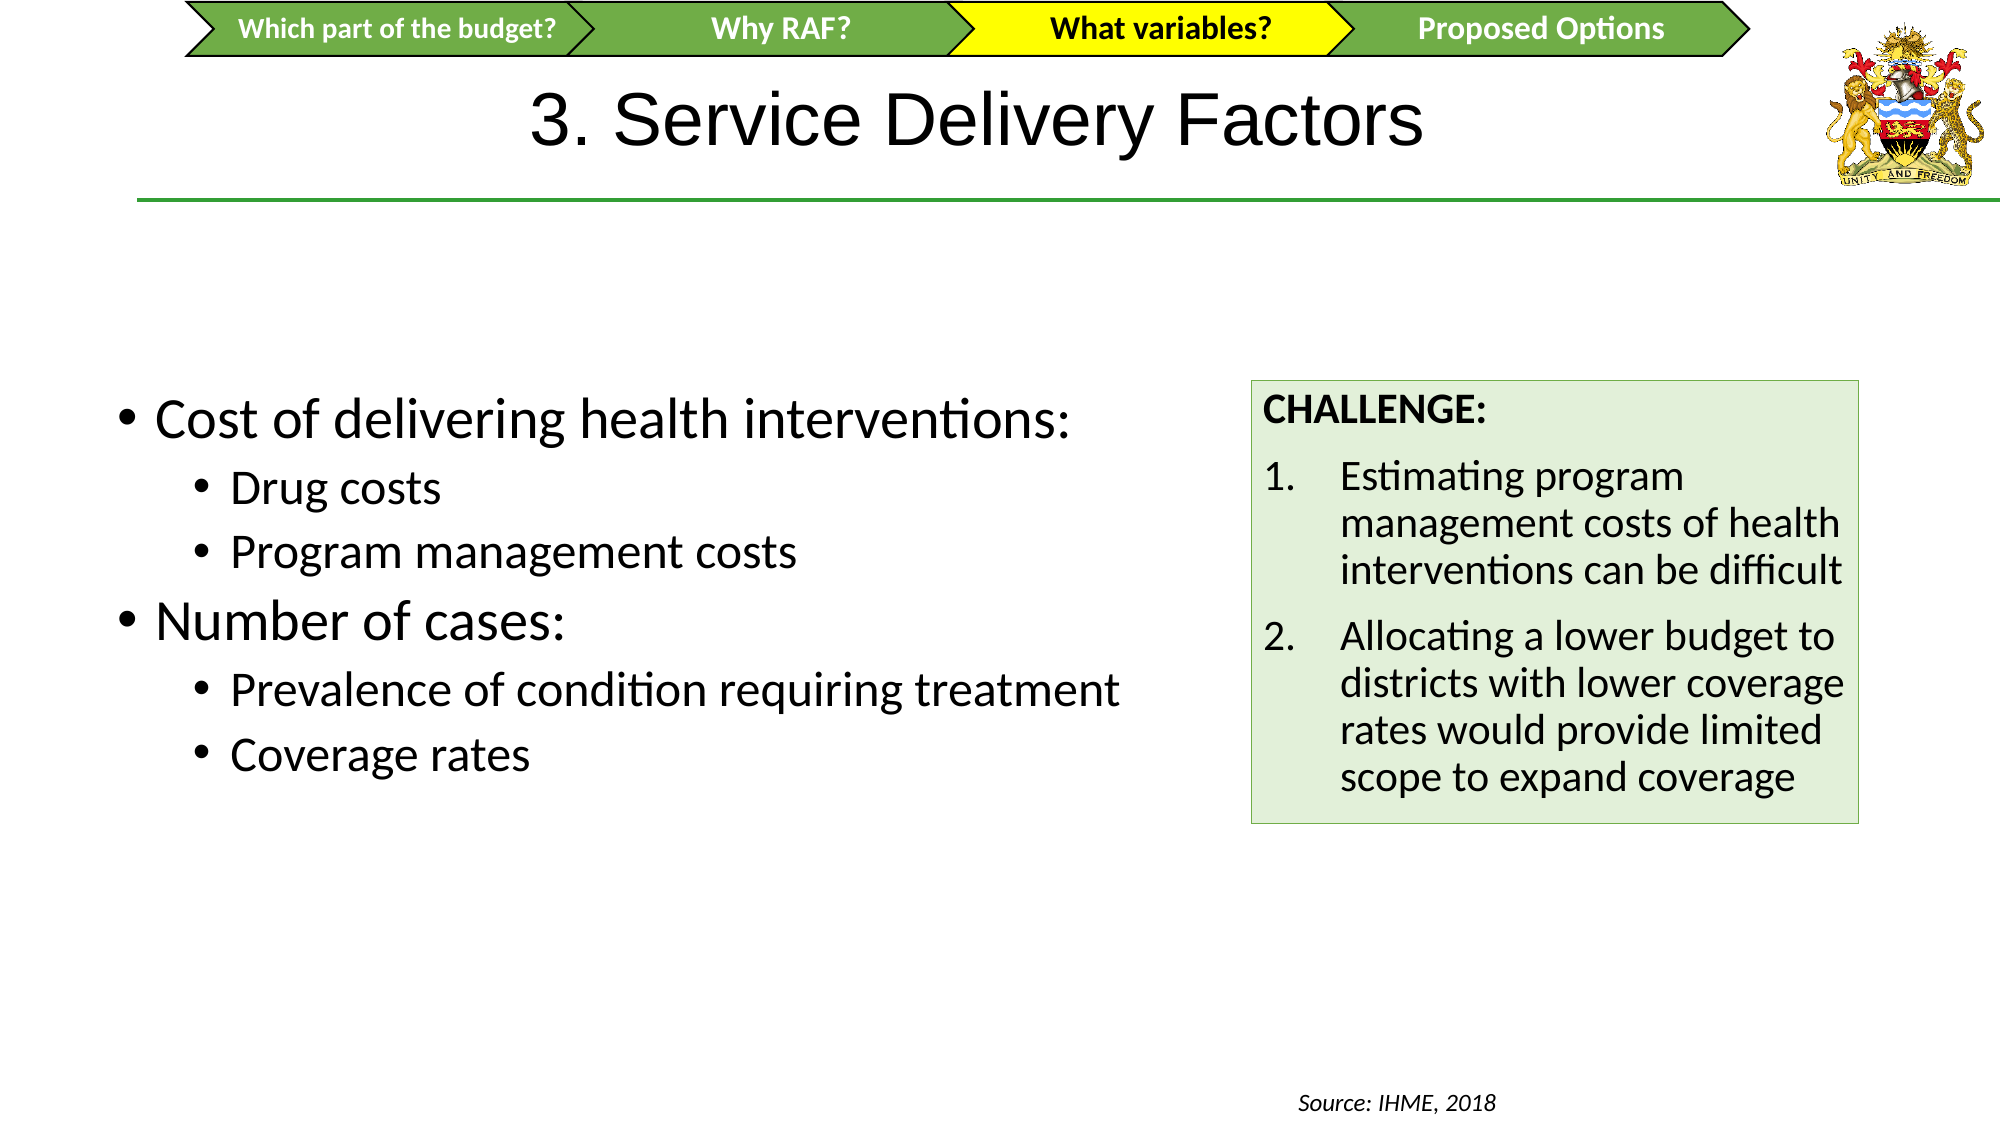

# 3. Service Delivery Factors
Which part of the budget?
Why RAF?
What variables?
Proposed Options
Cost of delivering health interventions:
Drug costs
Program management costs
Number of cases:
Prevalence of condition requiring treatment
Coverage rates
CHALLENGE:
Estimating program management costs of health interventions can be difficult
Allocating a lower budget to districts with lower coverage rates would provide limited scope to expand coverage
Source: IHME, 2018